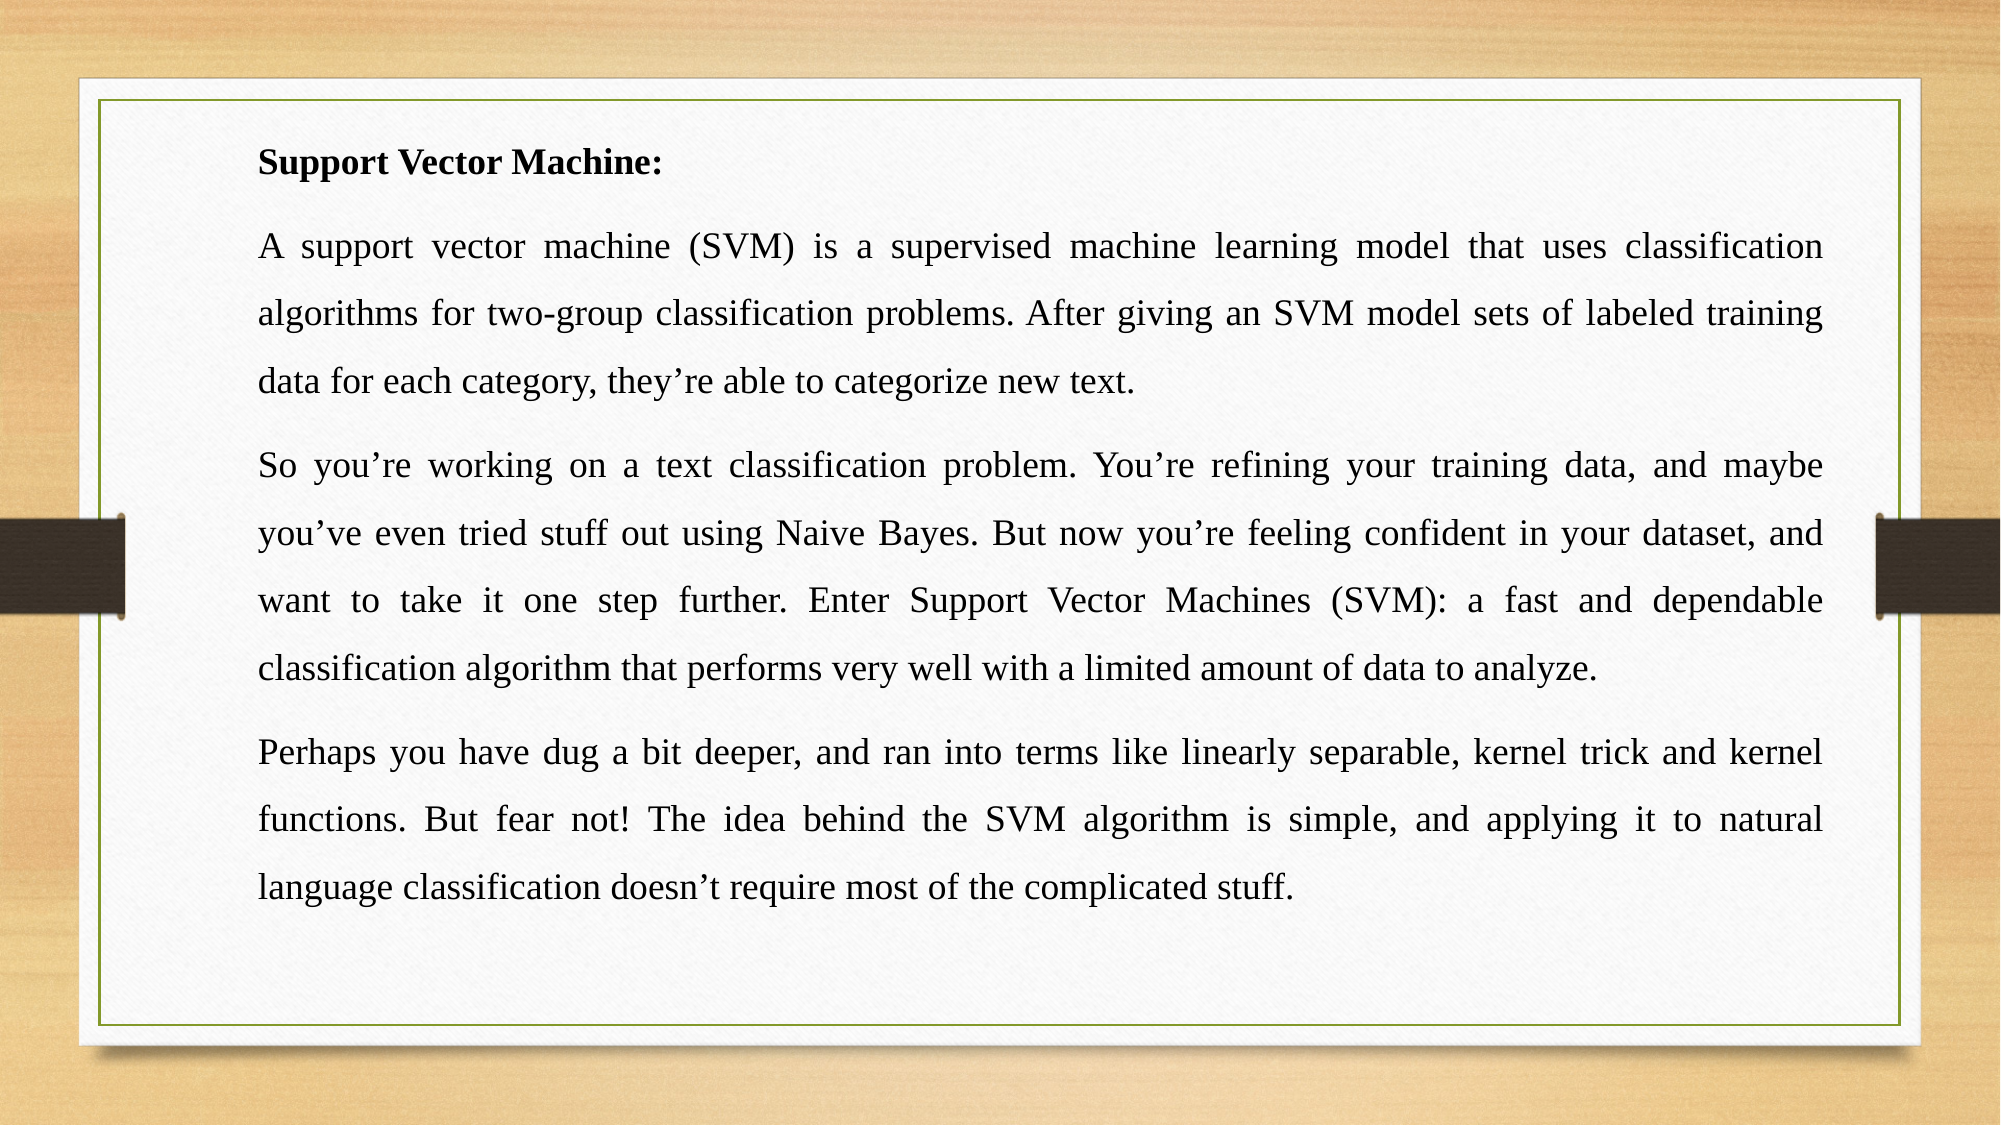

Support Vector Machine:
A support vector machine (SVM) is a supervised machine learning model that uses classification algorithms for two-group classification problems. After giving an SVM model sets of labeled training data for each category, they’re able to categorize new text.
So you’re working on a text classification problem. You’re refining your training data, and maybe you’ve even tried stuff out using Naive Bayes. But now you’re feeling confident in your dataset, and want to take it one step further. Enter Support Vector Machines (SVM): a fast and dependable classification algorithm that performs very well with a limited amount of data to analyze.
Perhaps you have dug a bit deeper, and ran into terms like linearly separable, kernel trick and kernel functions. But fear not! The idea behind the SVM algorithm is simple, and applying it to natural language classification doesn’t require most of the complicated stuff.